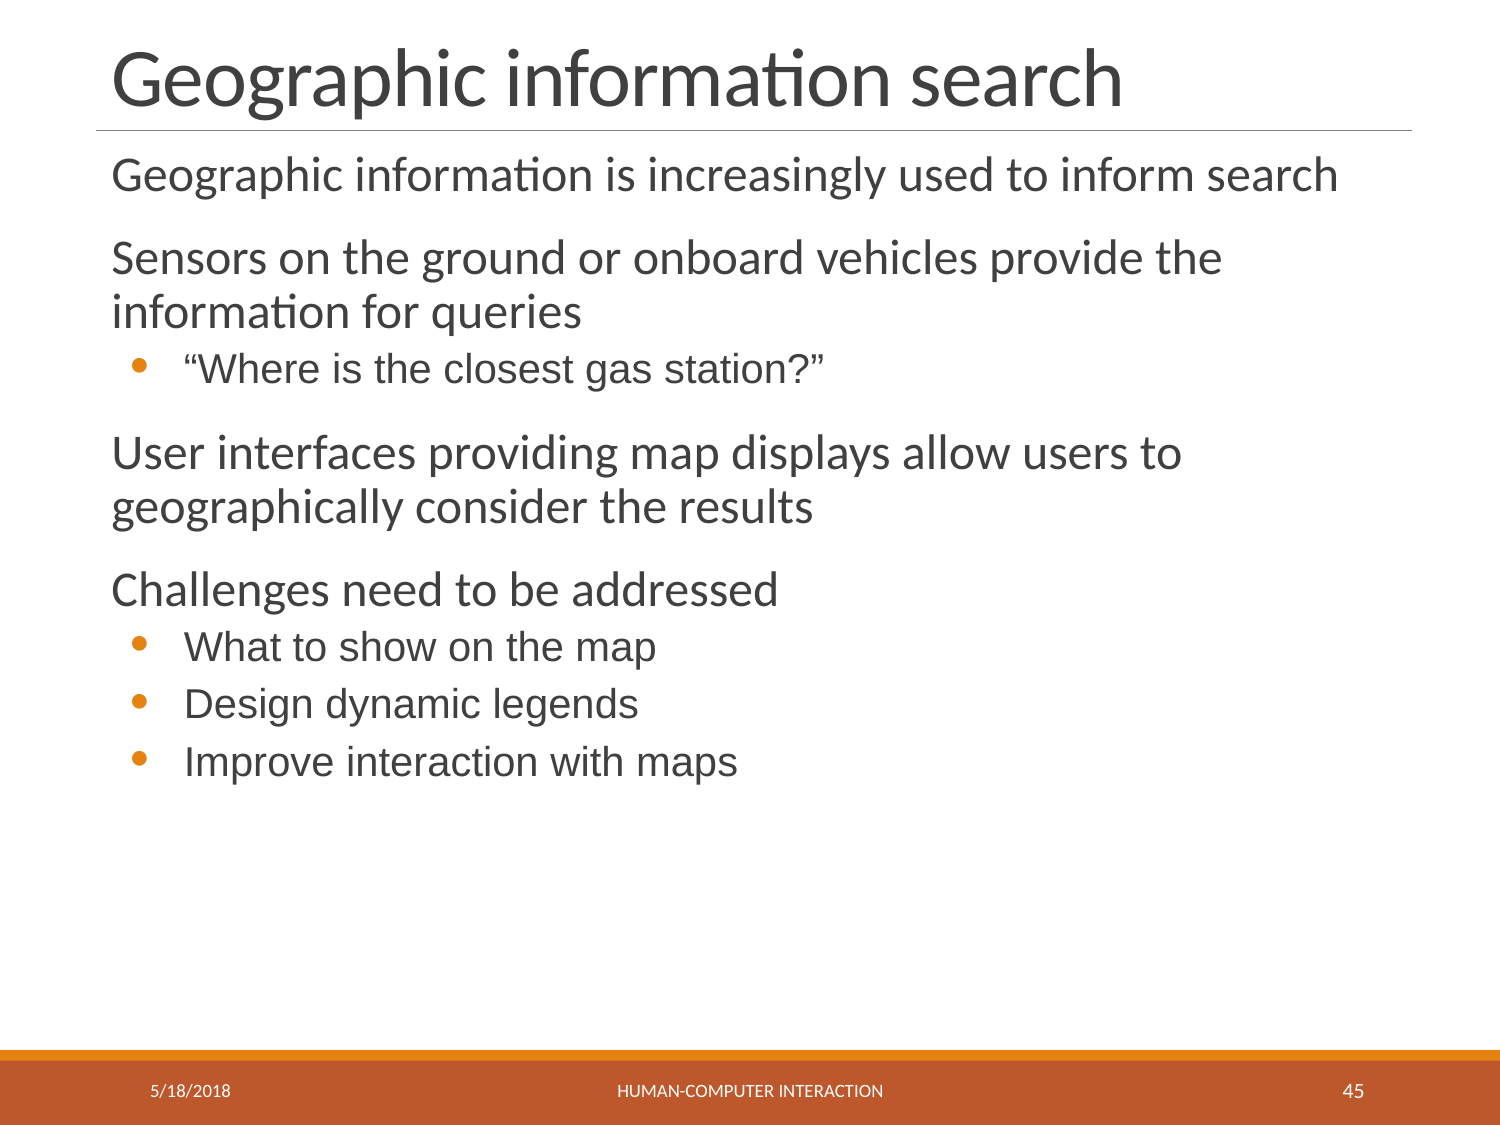

# Geographic information search
Geographic information is increasingly used to inform search
Sensors on the ground or onboard vehicles provide the information for queries
“Where is the closest gas station?”
User interfaces providing map displays allow users to geographically consider the results
Challenges need to be addressed
What to show on the map
Design dynamic legends
Improve interaction with maps
5/18/2018
Human-computer interaction
45